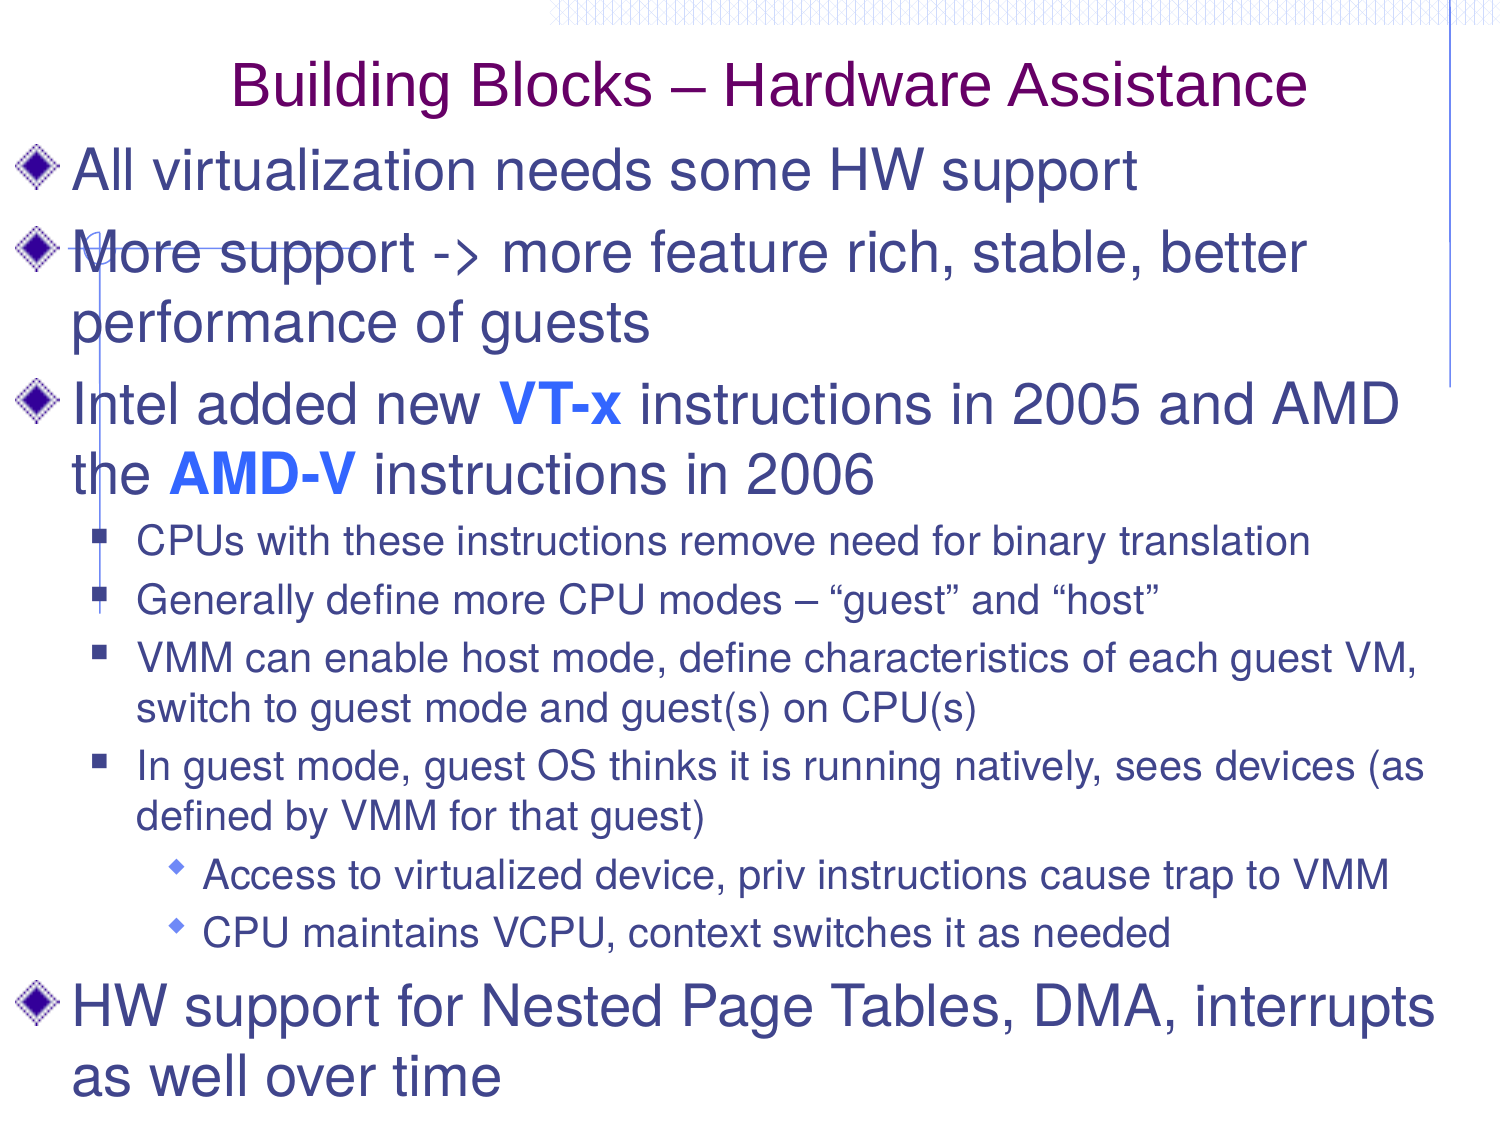

# Building Blocks – Hardware Assistance
All virtualization needs some HW support
More support -> more feature rich, stable, better performance of guests
Intel added new VT-x instructions in 2005 and AMD the AMD-V instructions in 2006
CPUs with these instructions remove need for binary translation
Generally define more CPU modes – “guest” and “host”
VMM can enable host mode, define characteristics of each guest VM, switch to guest mode and guest(s) on CPU(s)
In guest mode, guest OS thinks it is running natively, sees devices (as defined by VMM for that guest)
Access to virtualized device, priv instructions cause trap to VMM
CPU maintains VCPU, context switches it as needed
HW support for Nested Page Tables, DMA, interrupts as well over time